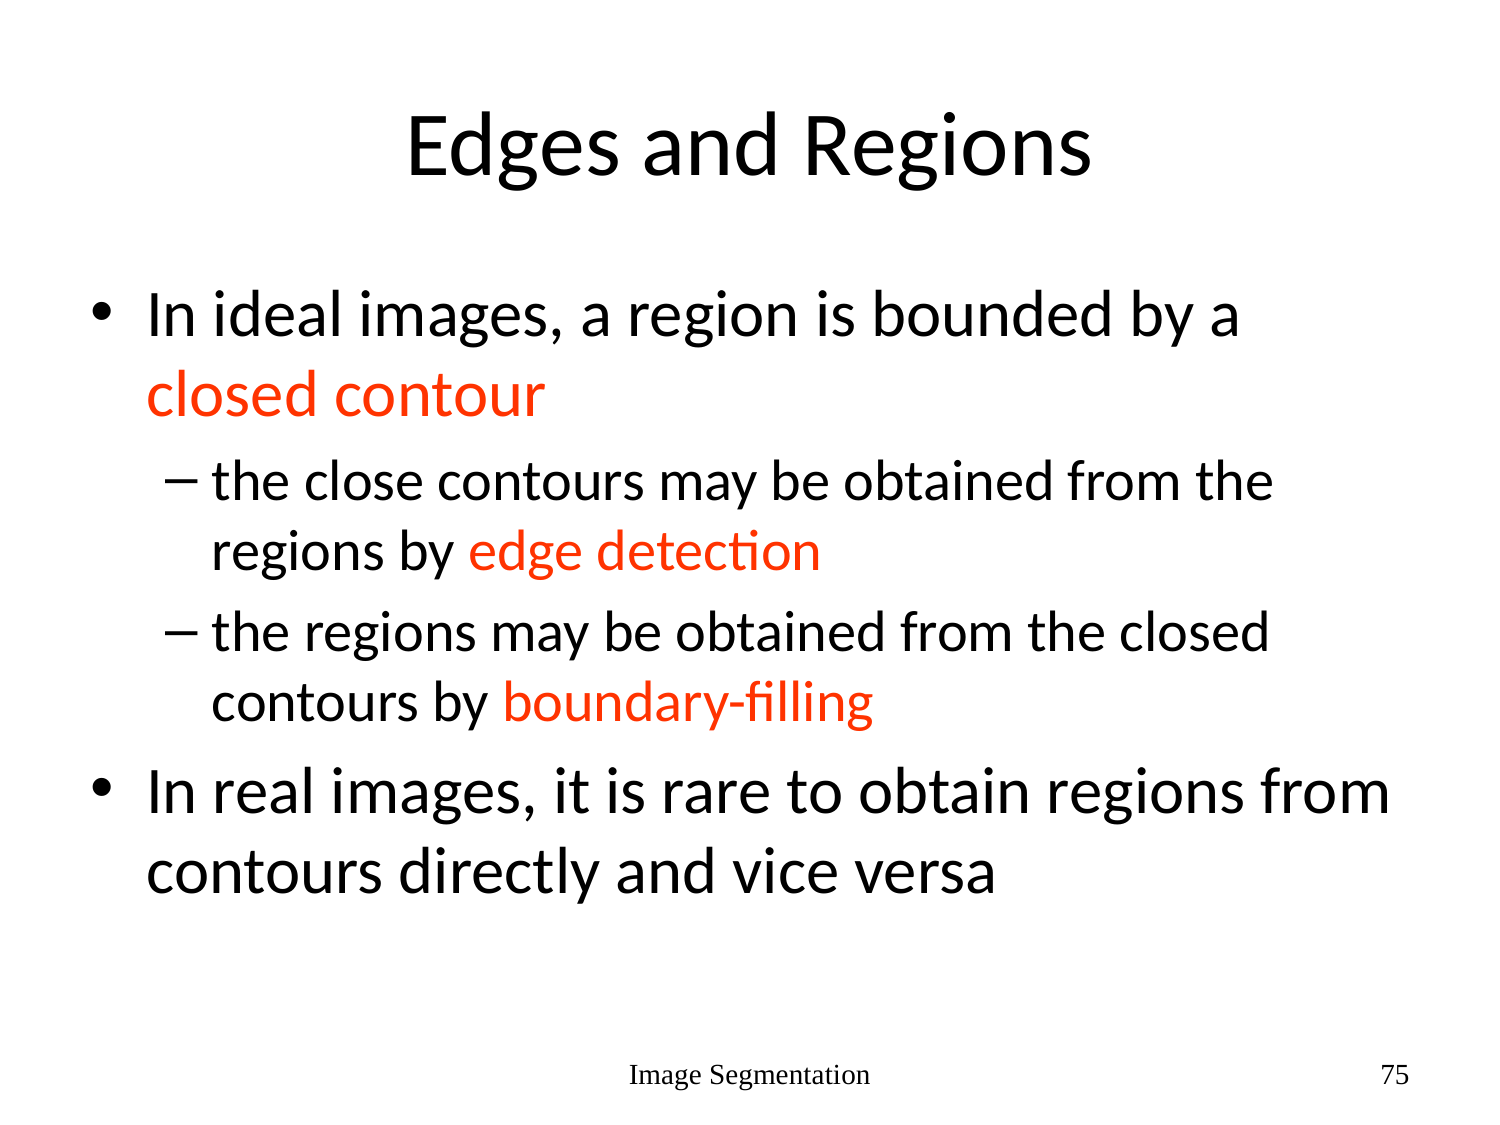

# Edges and Regions
In ideal images, a region is bounded by a closed contour
the close contours may be obtained from the regions by edge detection
the regions may be obtained from the closed contours by boundary-filling
In real images, it is rare to obtain regions from contours directly and vice versa
Image Segmentation
75